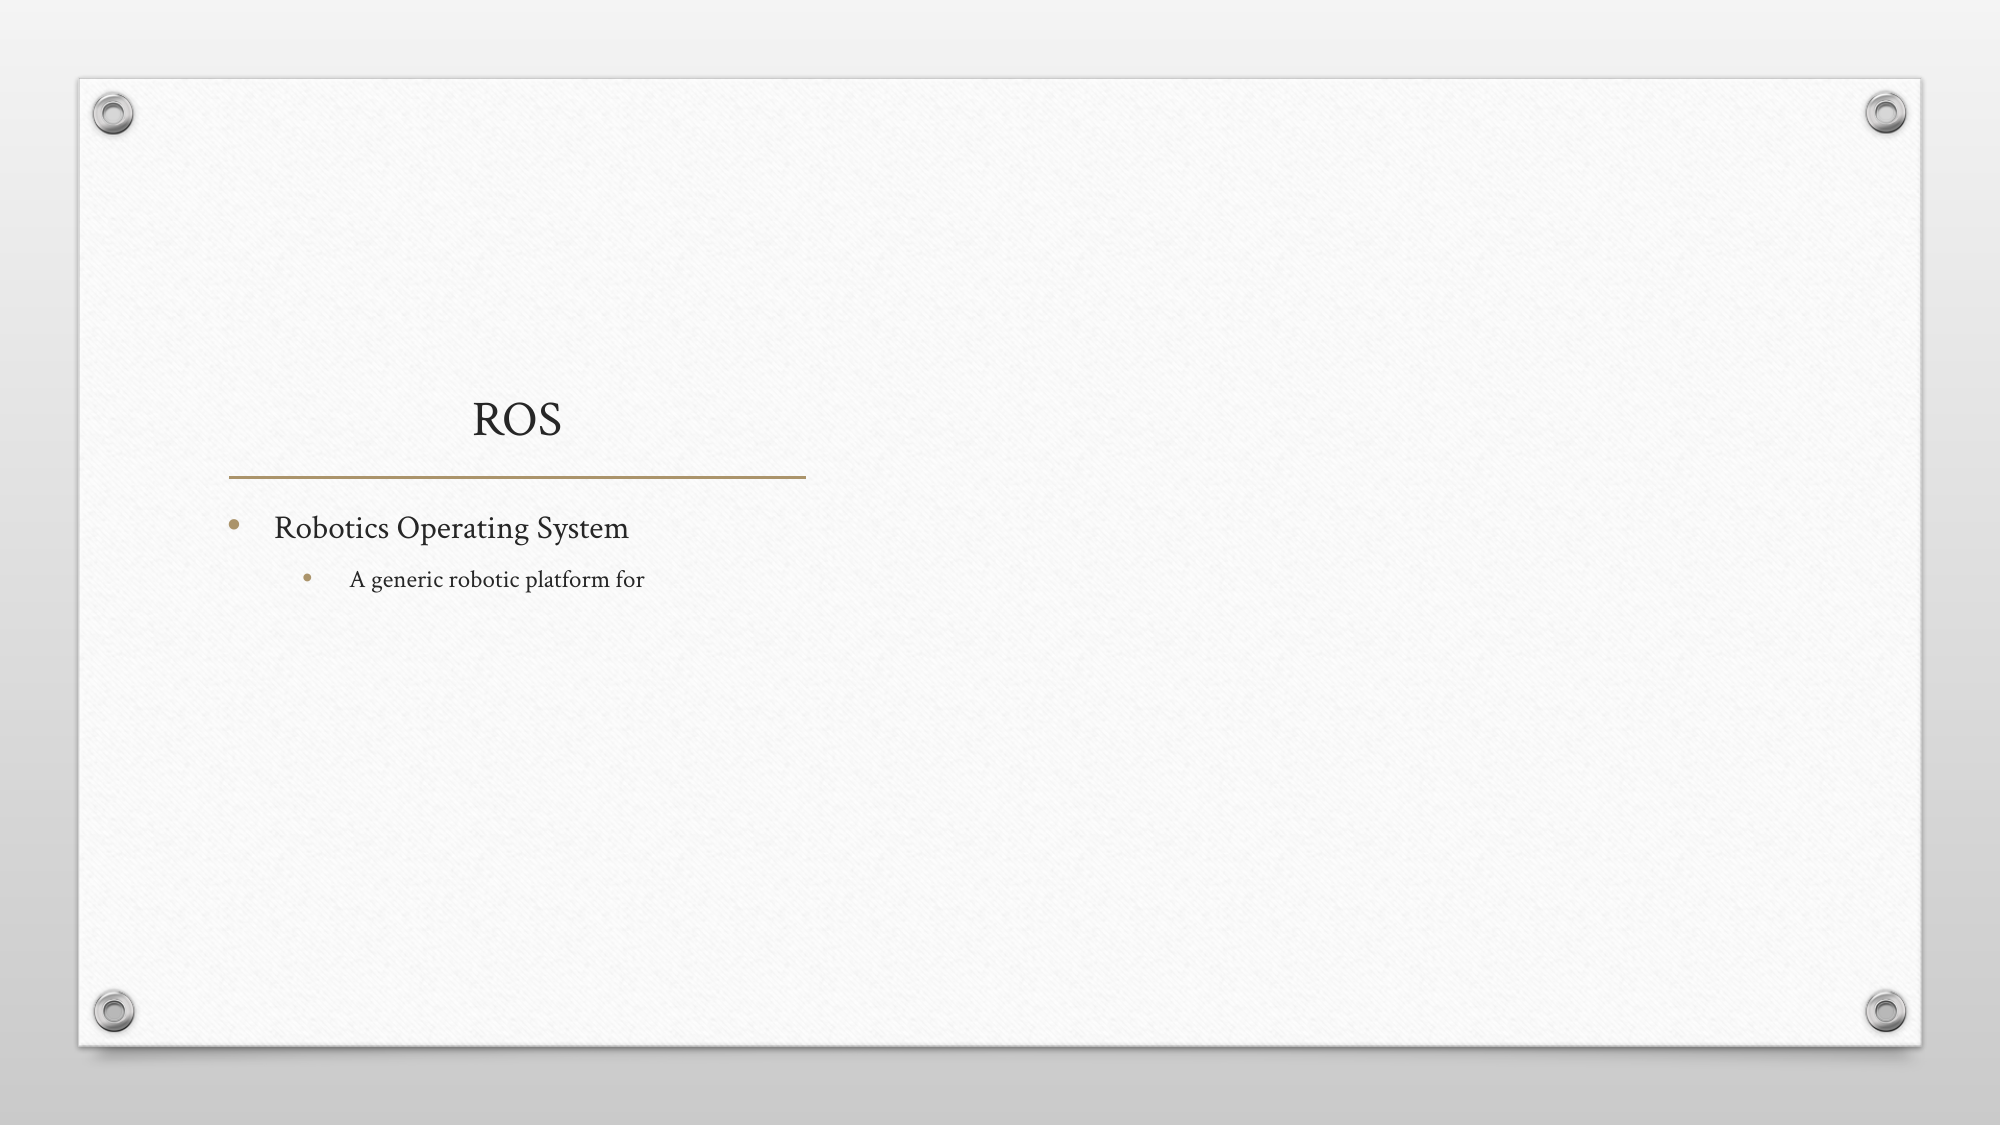

# ROS
Robotics Operating System
A generic robotic platform for